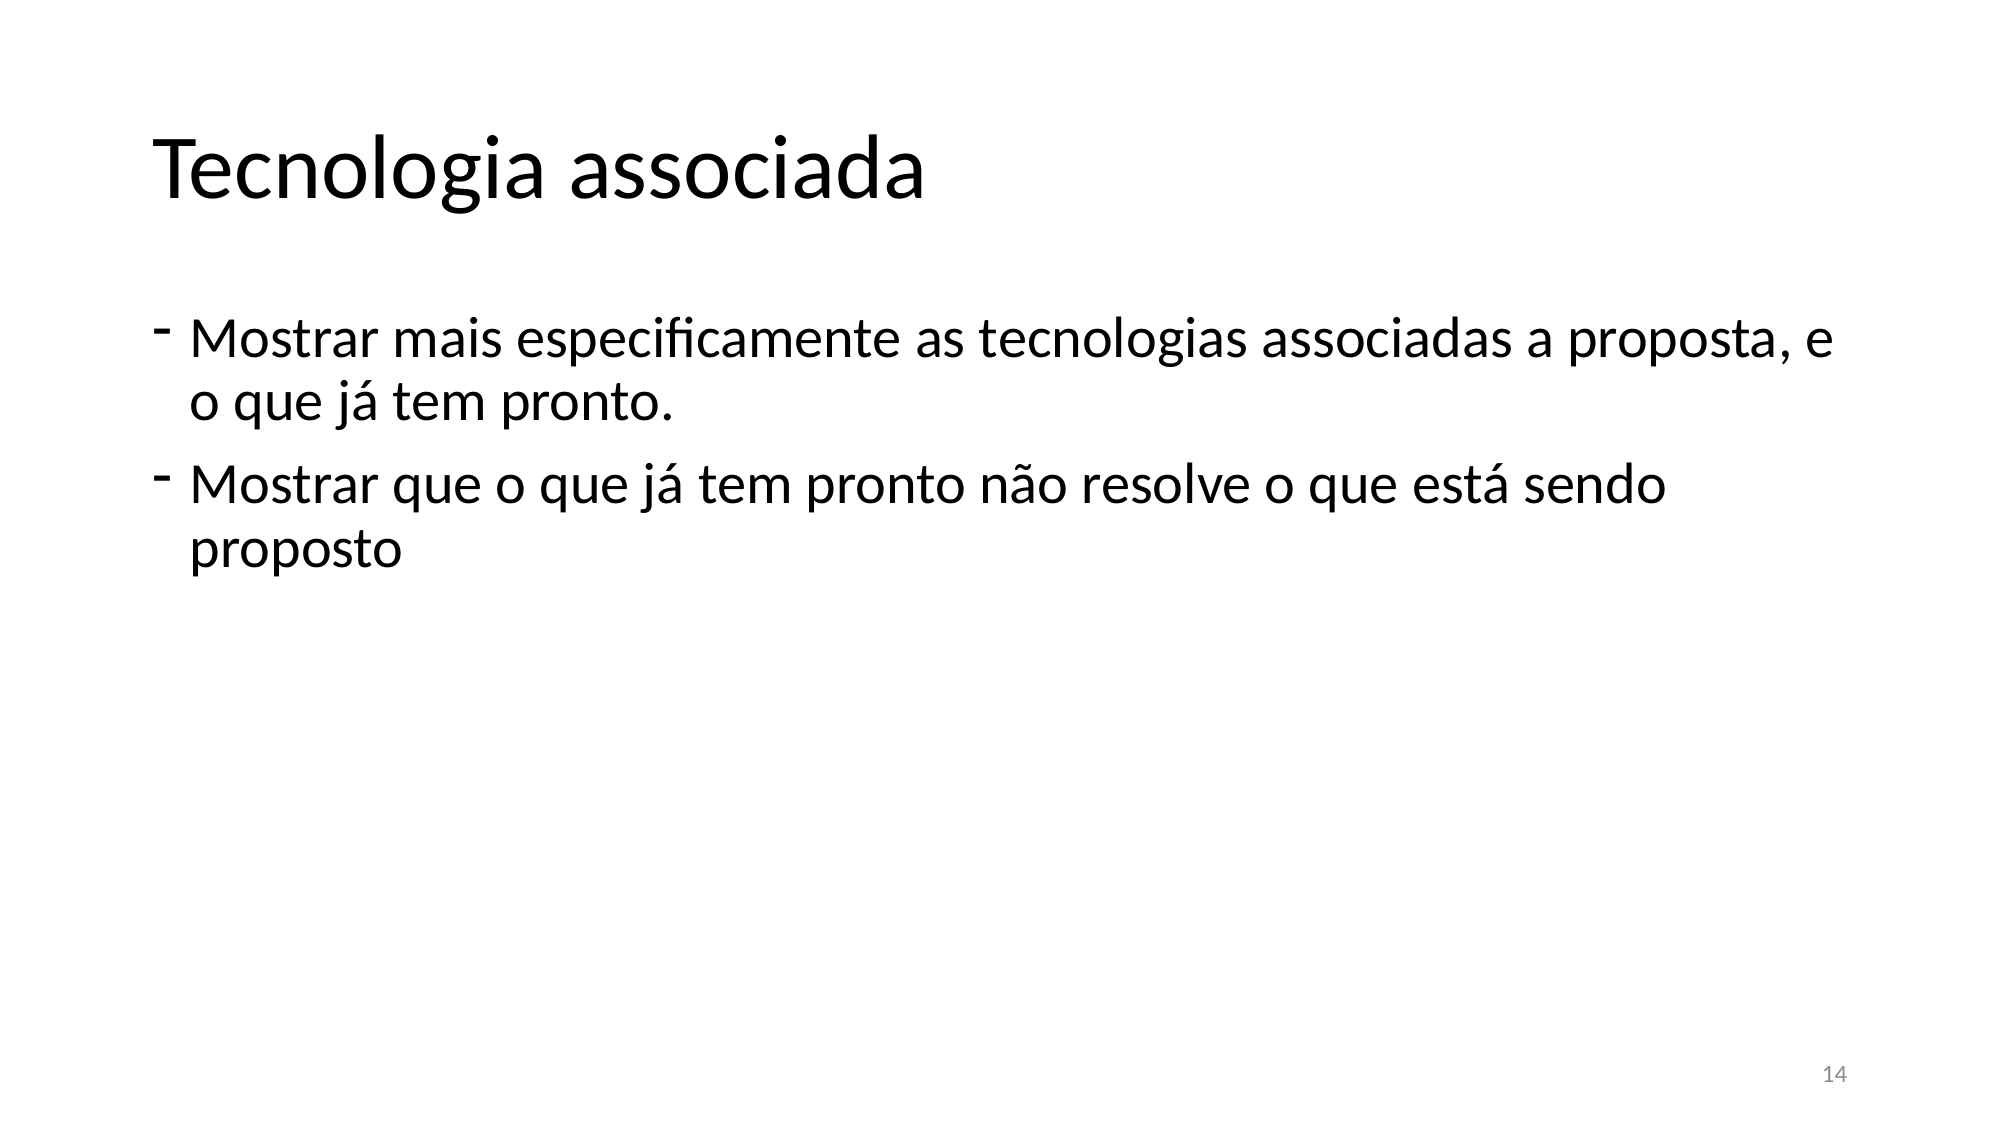

# Tecnologia associada
Mostrar mais especificamente as tecnologias associadas a proposta, e o que já tem pronto.
Mostrar que o que já tem pronto não resolve o que está sendo proposto
14